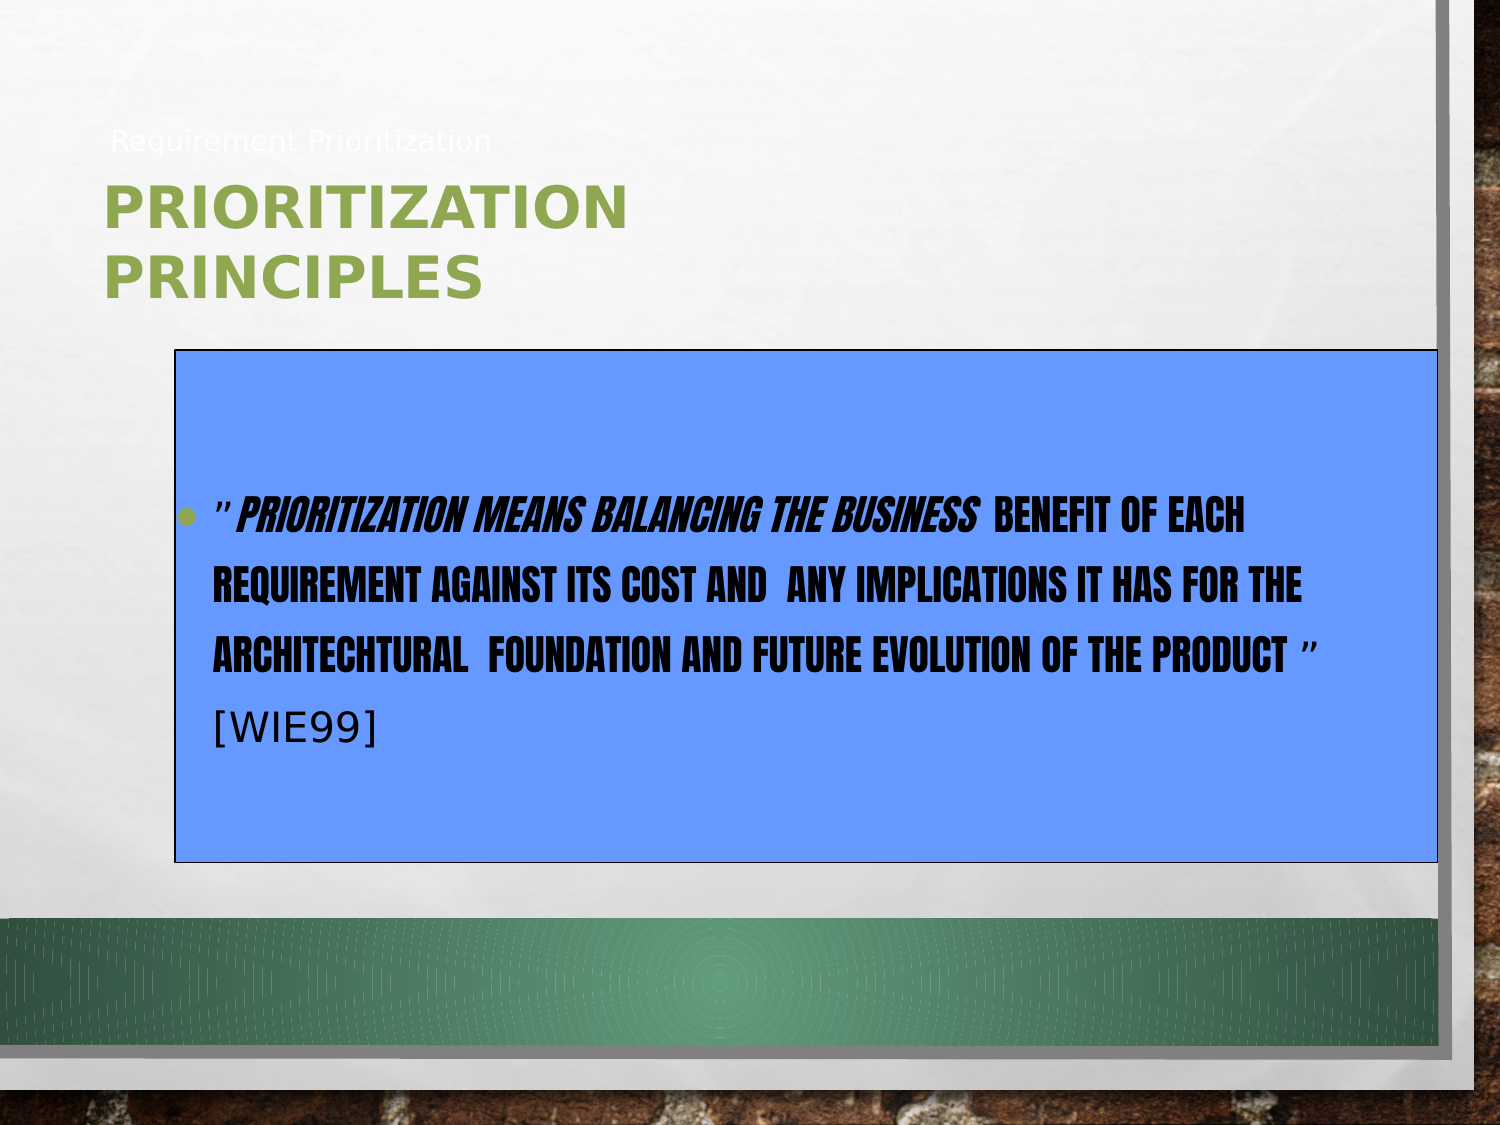

Requirement Prioritization
# Prioritization principles
”Prioritization means balancing the business  benefit of each requirement against its cost and  any implications it has for the architechtural  foundation and future evolution of the product ”  [Wie99]